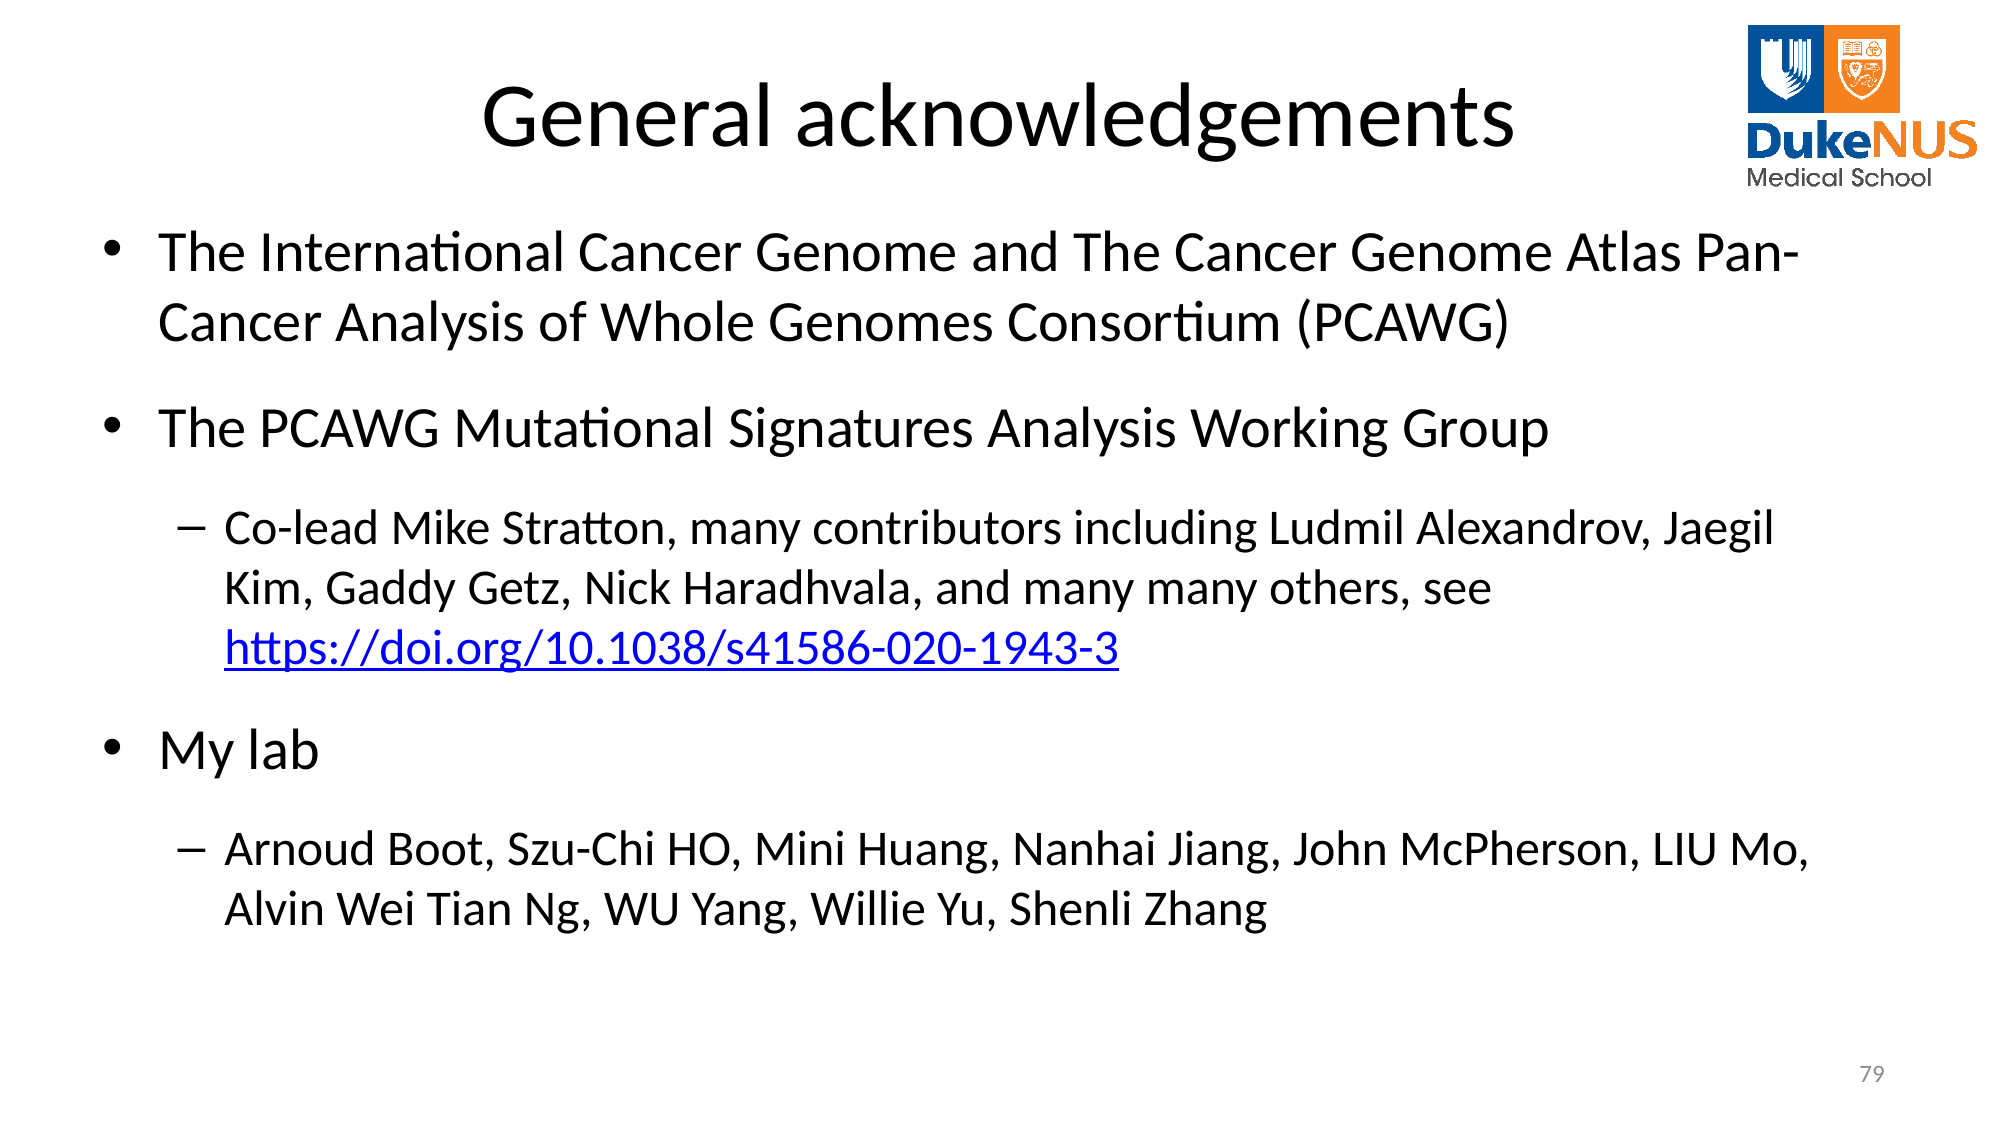

# General acknowledgements
The International Cancer Genome and The Cancer Genome Atlas Pan-Cancer Analysis of Whole Genomes Consortium (PCAWG)
The PCAWG Mutational Signatures Analysis Working Group
Co-lead Mike Stratton, many contributors including Ludmil Alexandrov, Jaegil Kim, Gaddy Getz, Nick Haradhvala, and many many others, see https://doi.org/10.1038/s41586-020-1943-3
My lab
Arnoud Boot, Szu-Chi HO, Mini Huang, Nanhai Jiang, John McPherson, LIU Mo, Alvin Wei Tian Ng, WU Yang, Willie Yu, Shenli Zhang
79